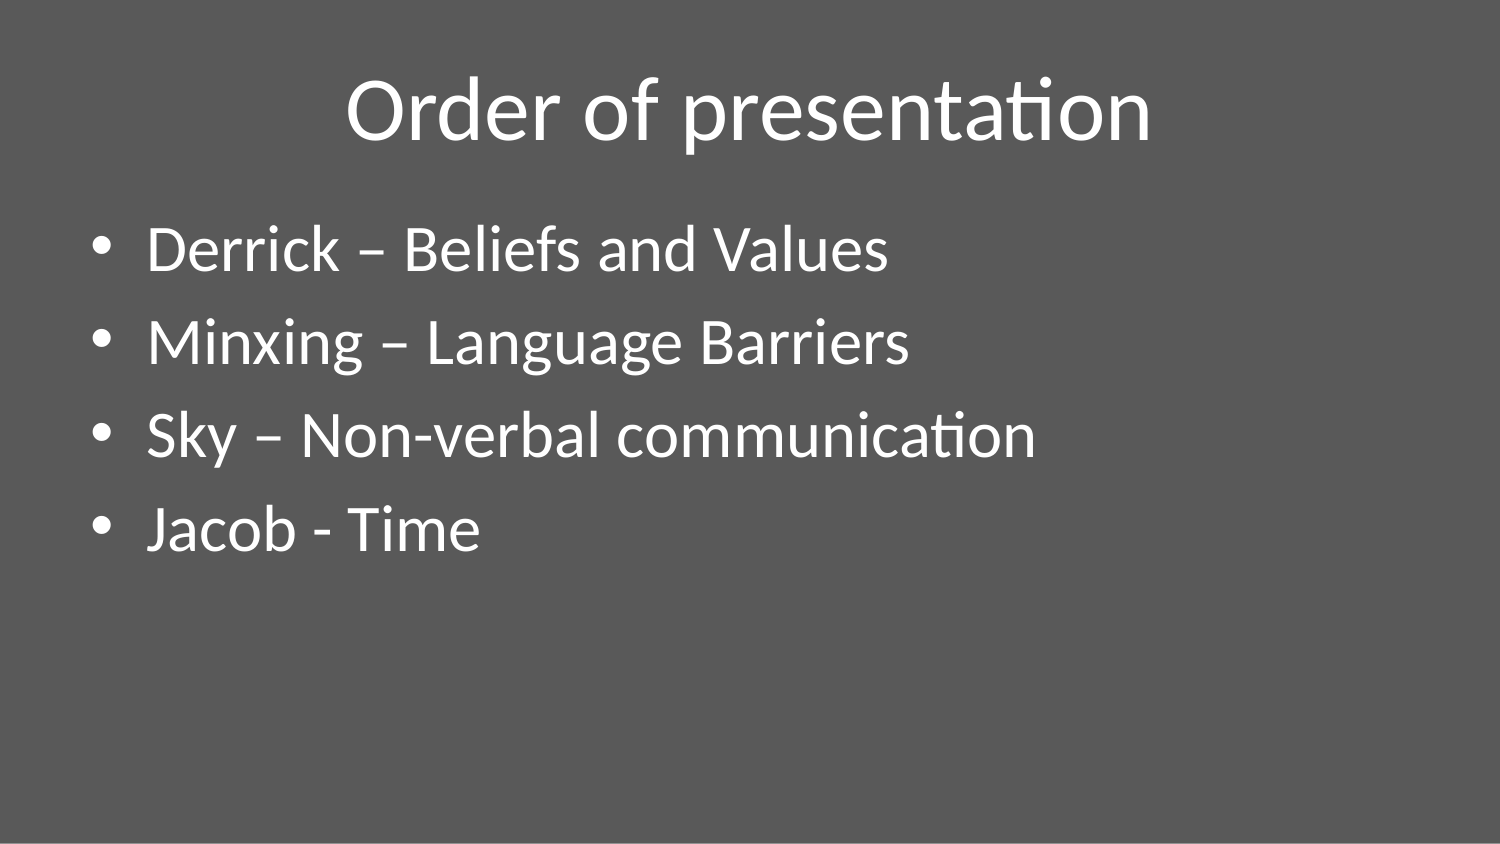

# Order of presentation
Derrick – Beliefs and Values
Minxing – Language Barriers
Sky – Non-verbal communication
Jacob - Time